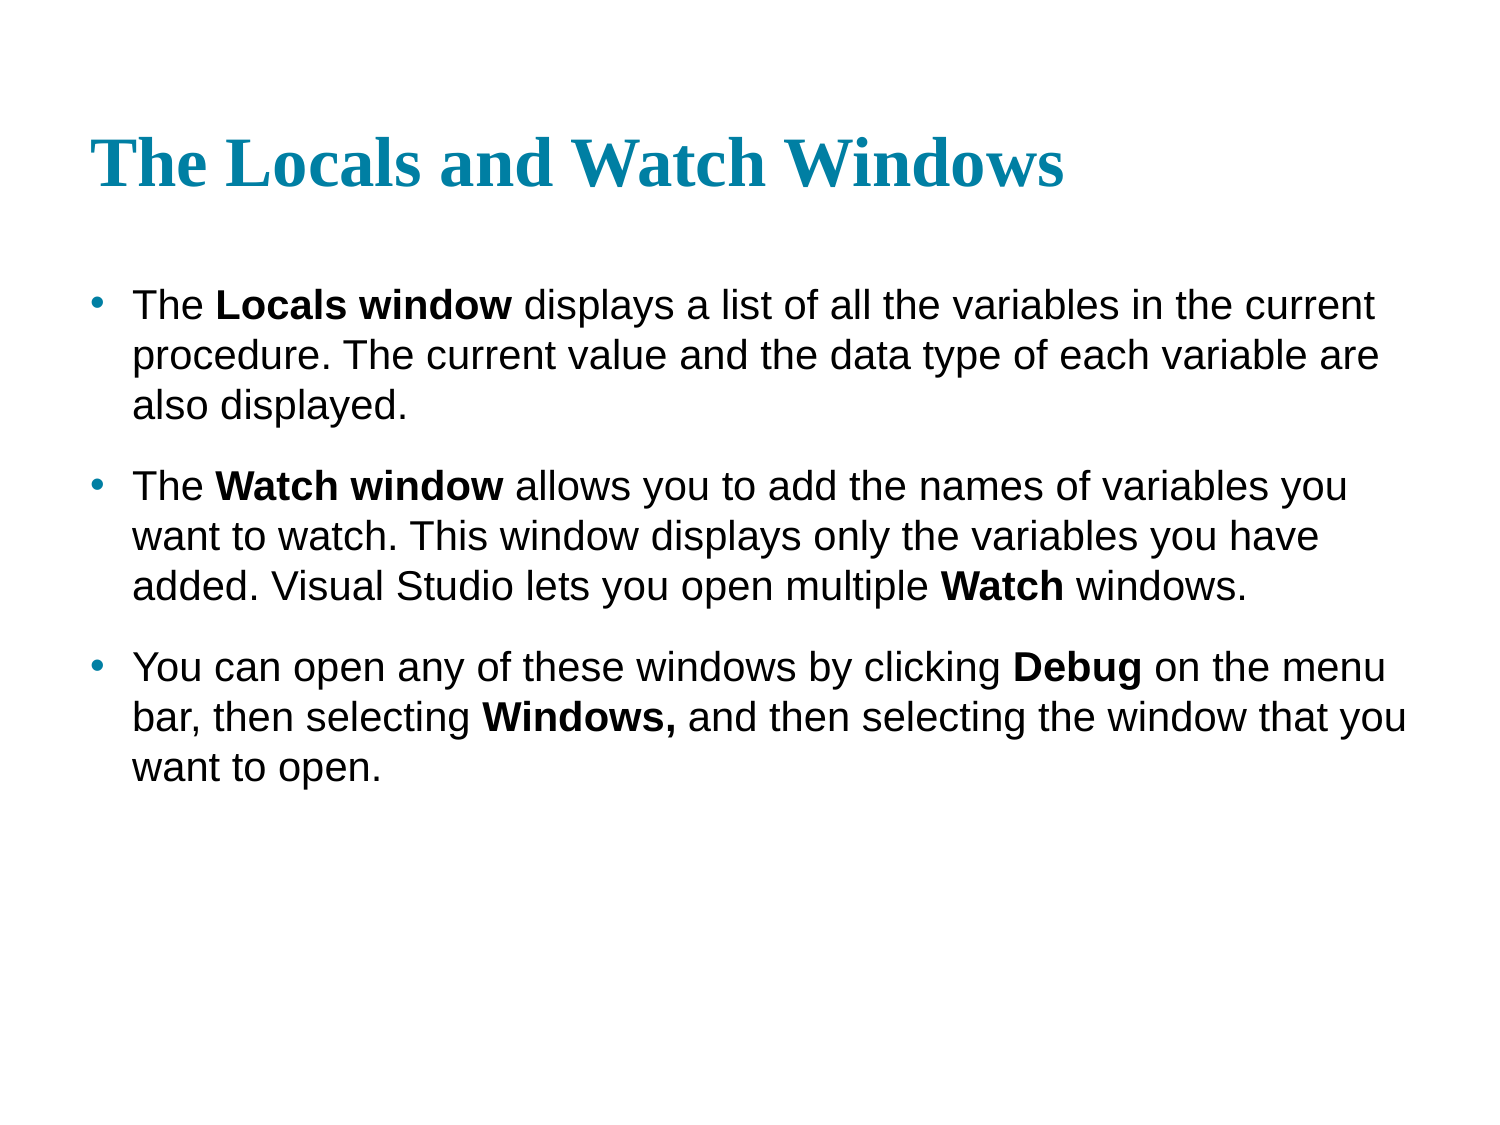

# The Locals and Watch Windows
The Locals window displays a list of all the variables in the current procedure. The current value and the data type of each variable are also displayed.
The Watch window allows you to add the names of variables you want to watch. This window displays only the variables you have added. Visual Studio lets you open multiple Watch windows.
You can open any of these windows by clicking Debug on the menu bar, then selecting Windows, and then selecting the window that you want to open.